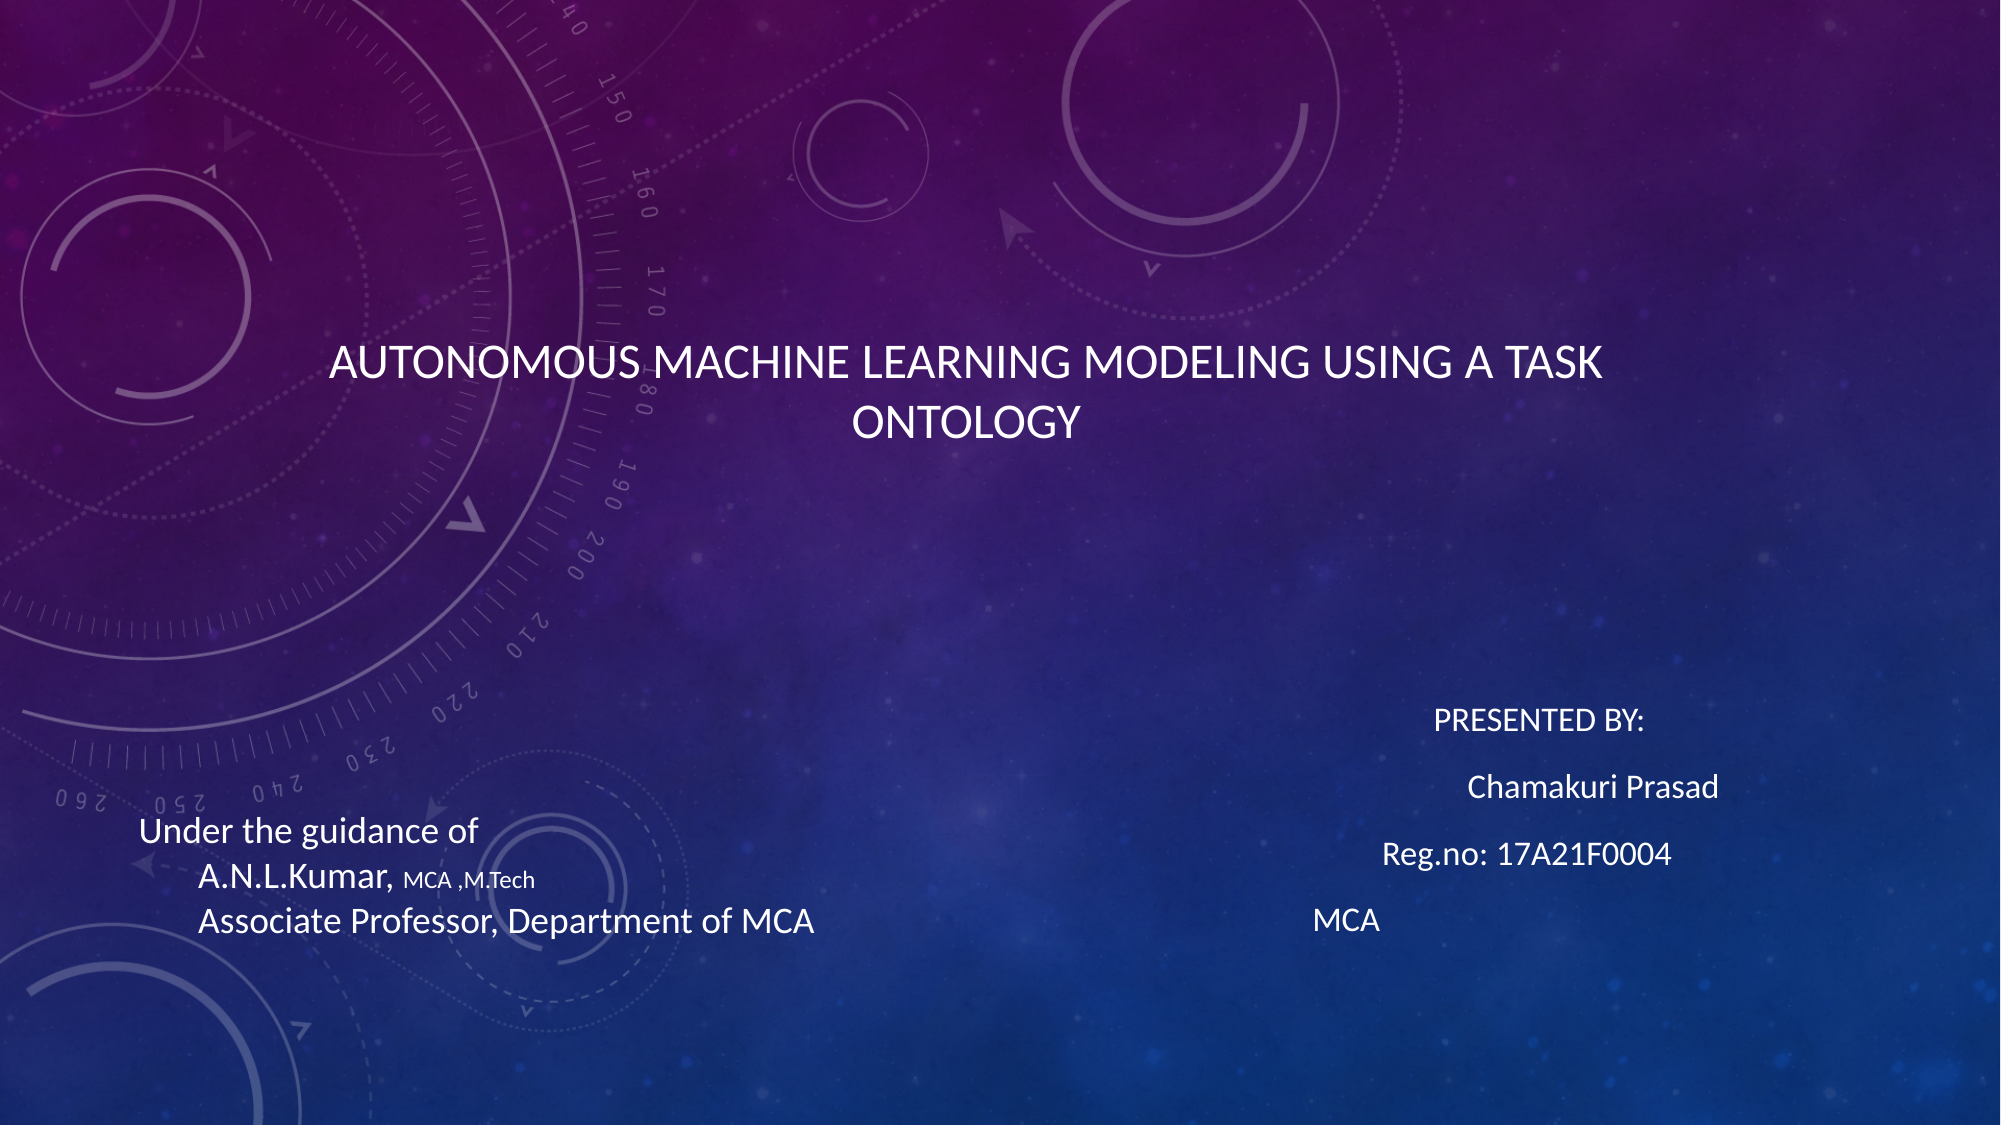

# AUTONOMOUS MACHINE LEARNING MODELING USING A TASK ONTOLOGY
Presented by:
              Chamakuri Prasad
			               Reg.no: 17A21F0004
				      MCa

        Under the guidance of
               A.N.L.Kumar, MCA ,M.Tech
               Associate Professor, Department of MCA